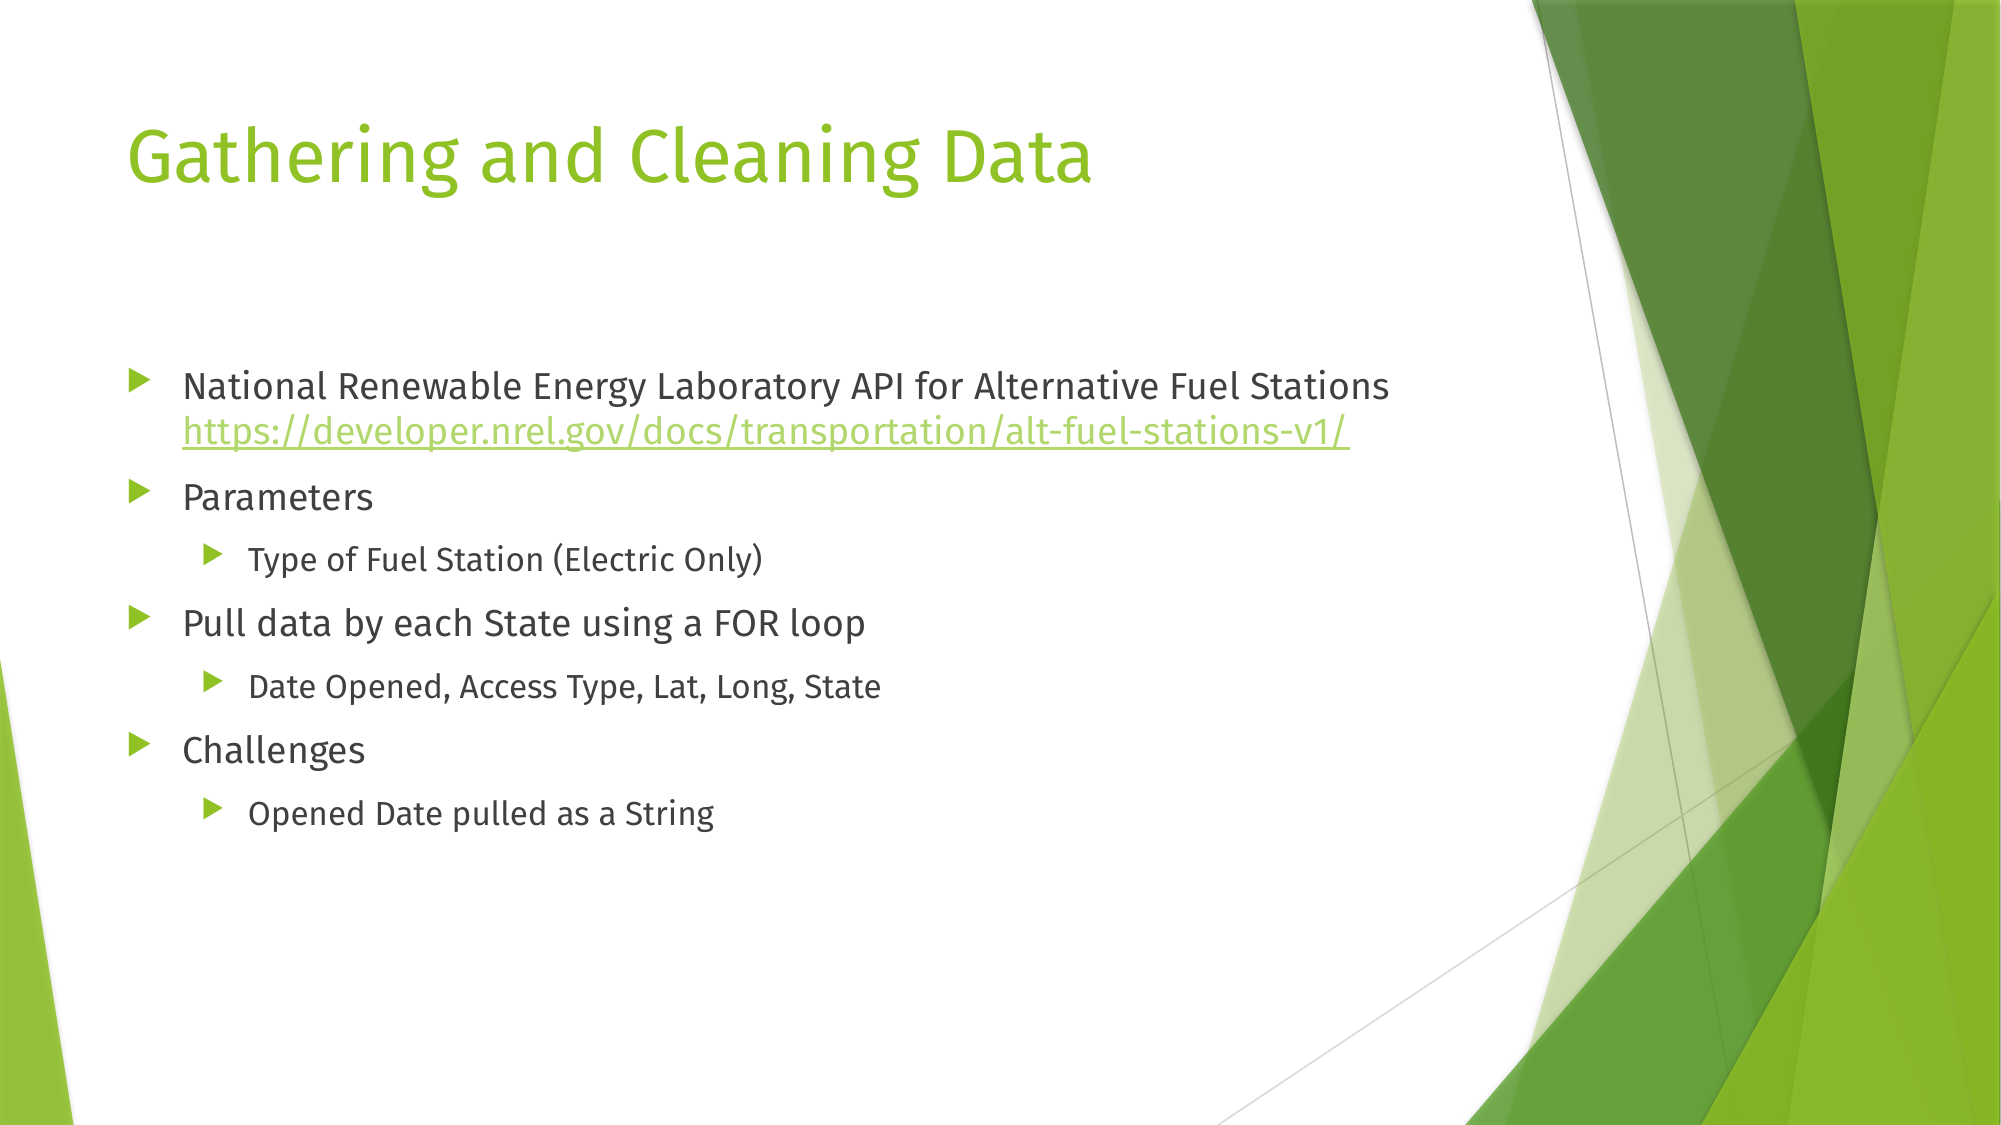

# Gathering and Cleaning Data
National Renewable Energy Laboratory API for Alternative Fuel Stations https://developer.nrel.gov/docs/transportation/alt-fuel-stations-v1/
Parameters
Type of Fuel Station (Electric Only)
Pull data by each State using a FOR loop
Date Opened, Access Type, Lat, Long, State
Challenges
Opened Date pulled as a String